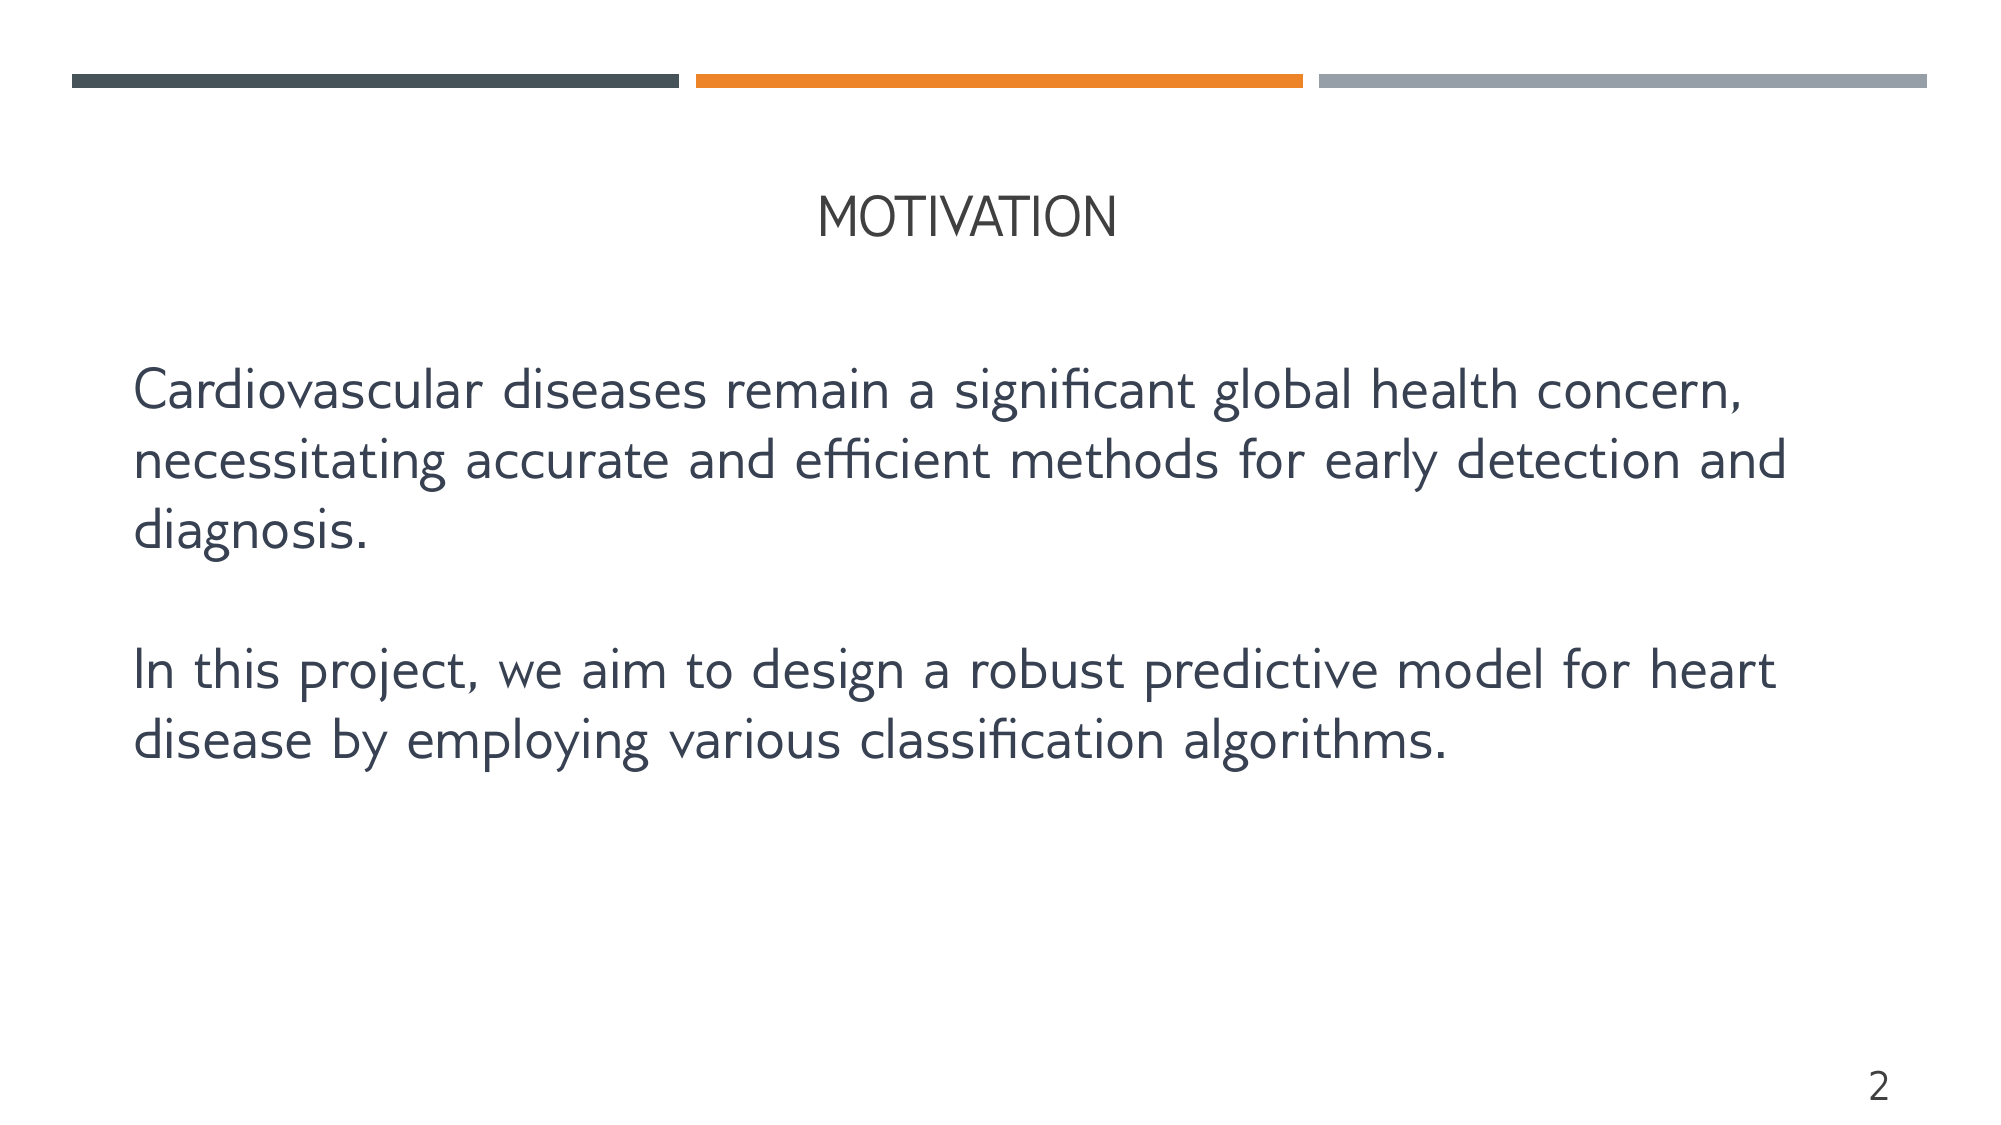

# MOTIVATION
Cardiovascular diseases remain a significant global health concern, necessitating accurate and efficient methods for early detection and diagnosis.

In this project, we aim to design a robust predictive model for heart disease by employing various classification algorithms.
2